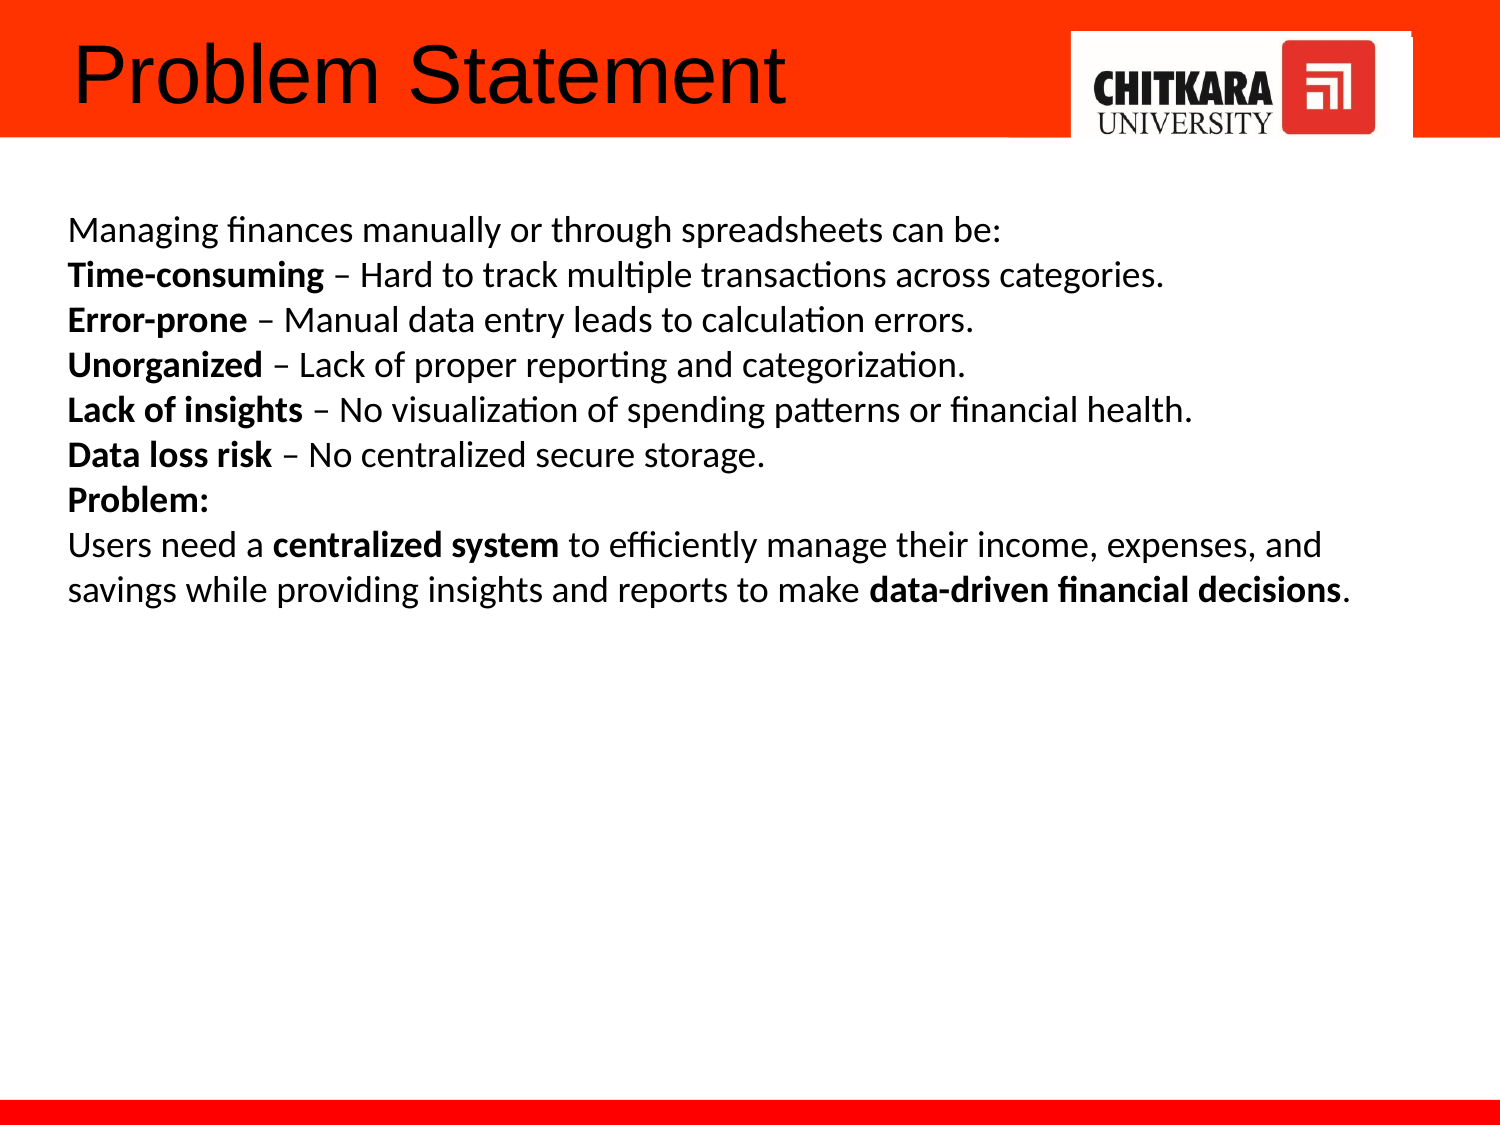

# Problem Statement

Managing finances manually or through spreadsheets can be:
Time-consuming – Hard to track multiple transactions across categories.
Error-prone – Manual data entry leads to calculation errors.
Unorganized – Lack of proper reporting and categorization.
Lack of insights – No visualization of spending patterns or financial health.
Data loss risk – No centralized secure storage.
Problem:
Users need a centralized system to efficiently manage their income, expenses, and savings while providing insights and reports to make data-driven financial decisions.